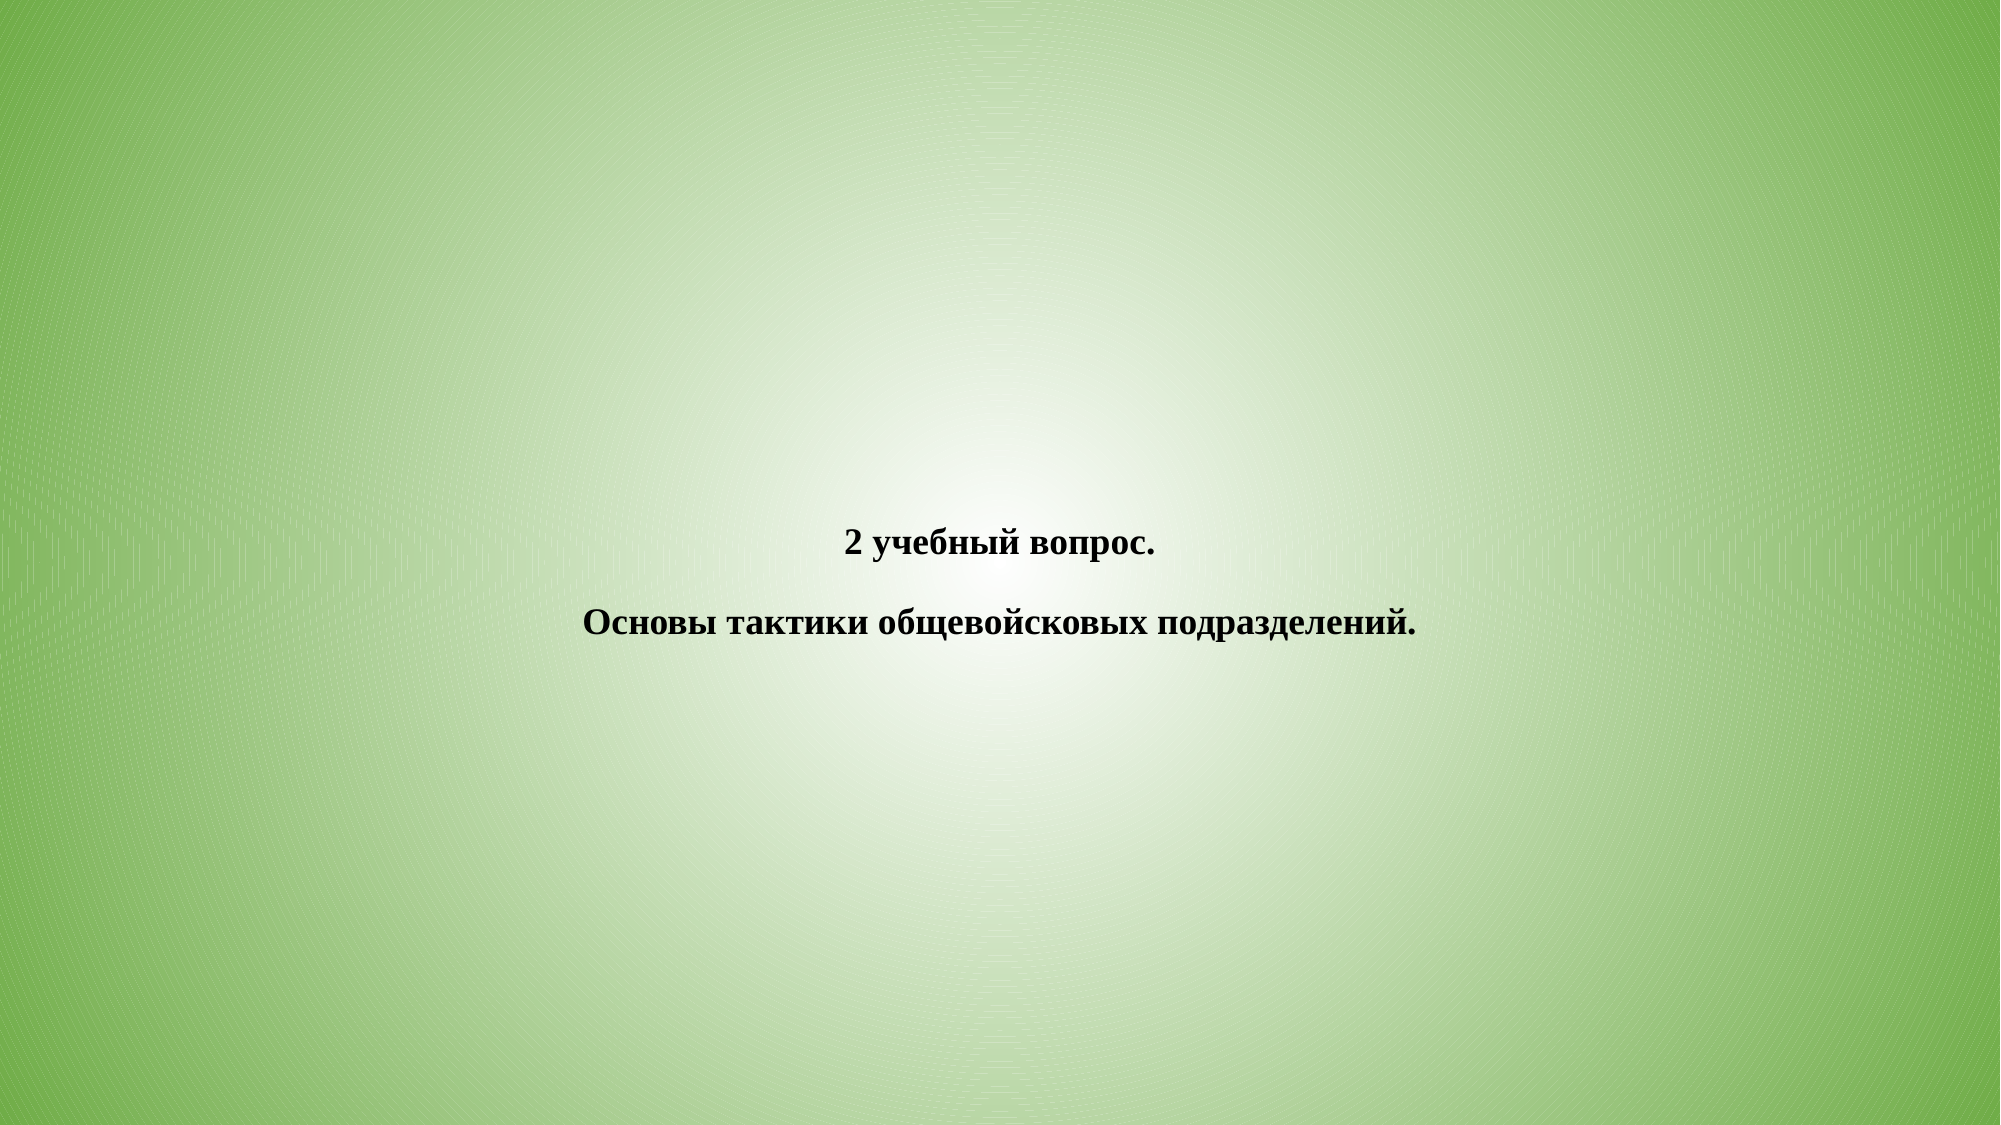

2 учебный вопрос.
Основы тактики общевойсковых подразделений.